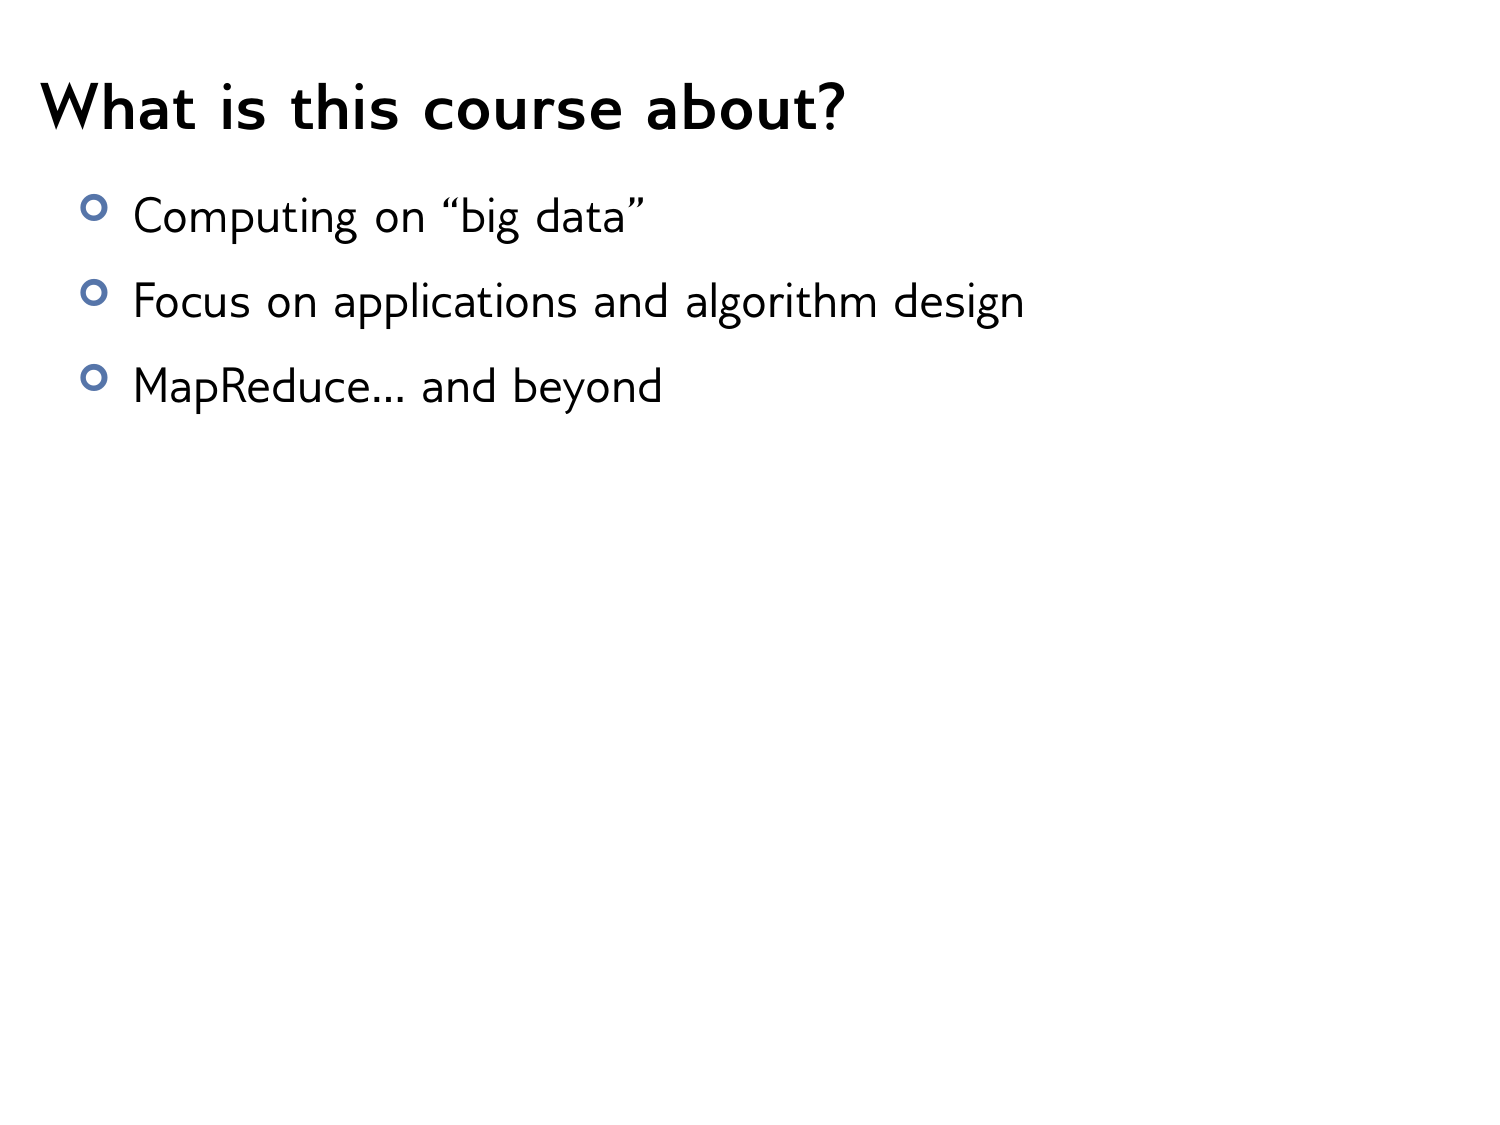

# What is this course about?
Computing on “big data”
Focus on applications and algorithm design
MapReduce… and beyond